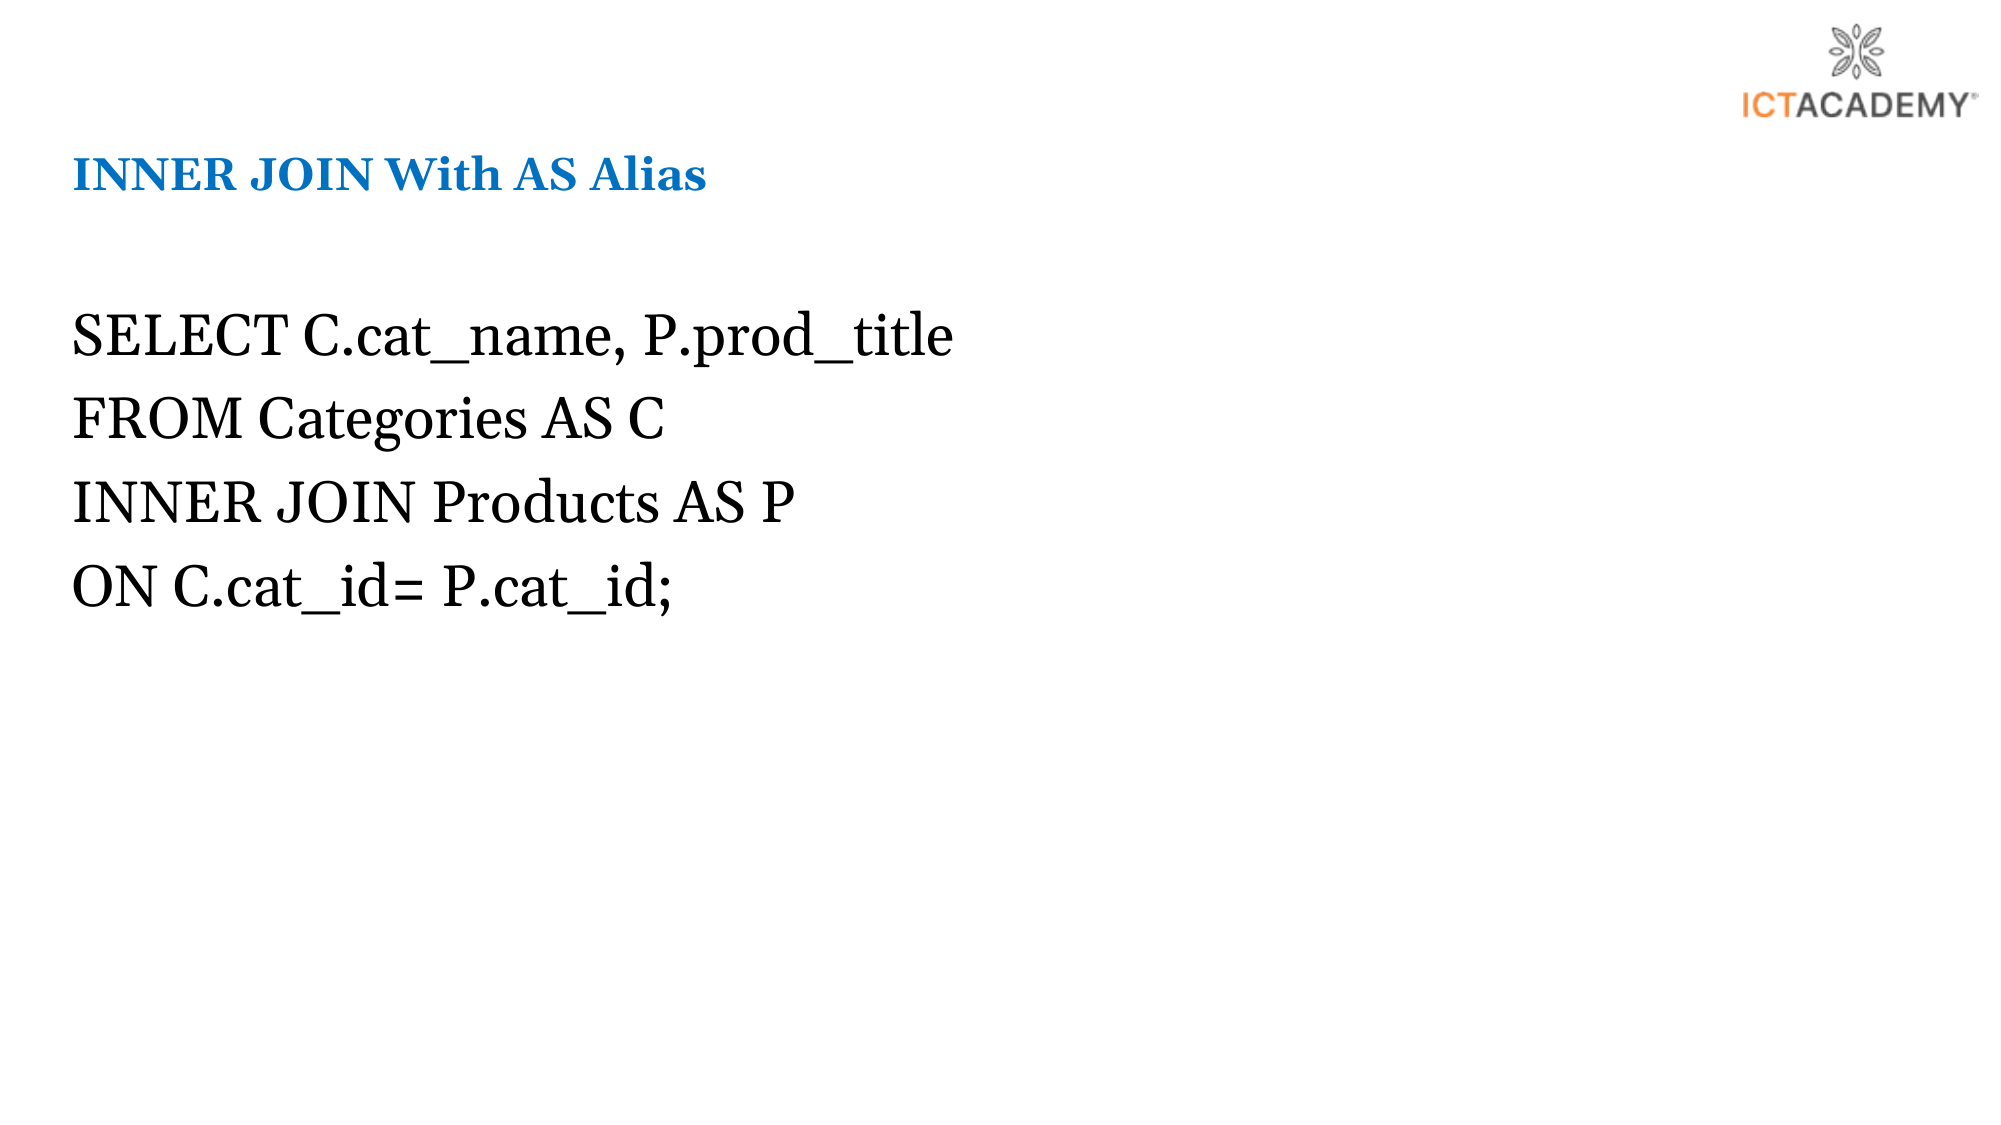

INNER JOIN With AS Alias

SELECT C.cat_name, P.prod_title
FROM Categories AS C
INNER JOIN Products AS P
ON C.cat_id= P.cat_id;